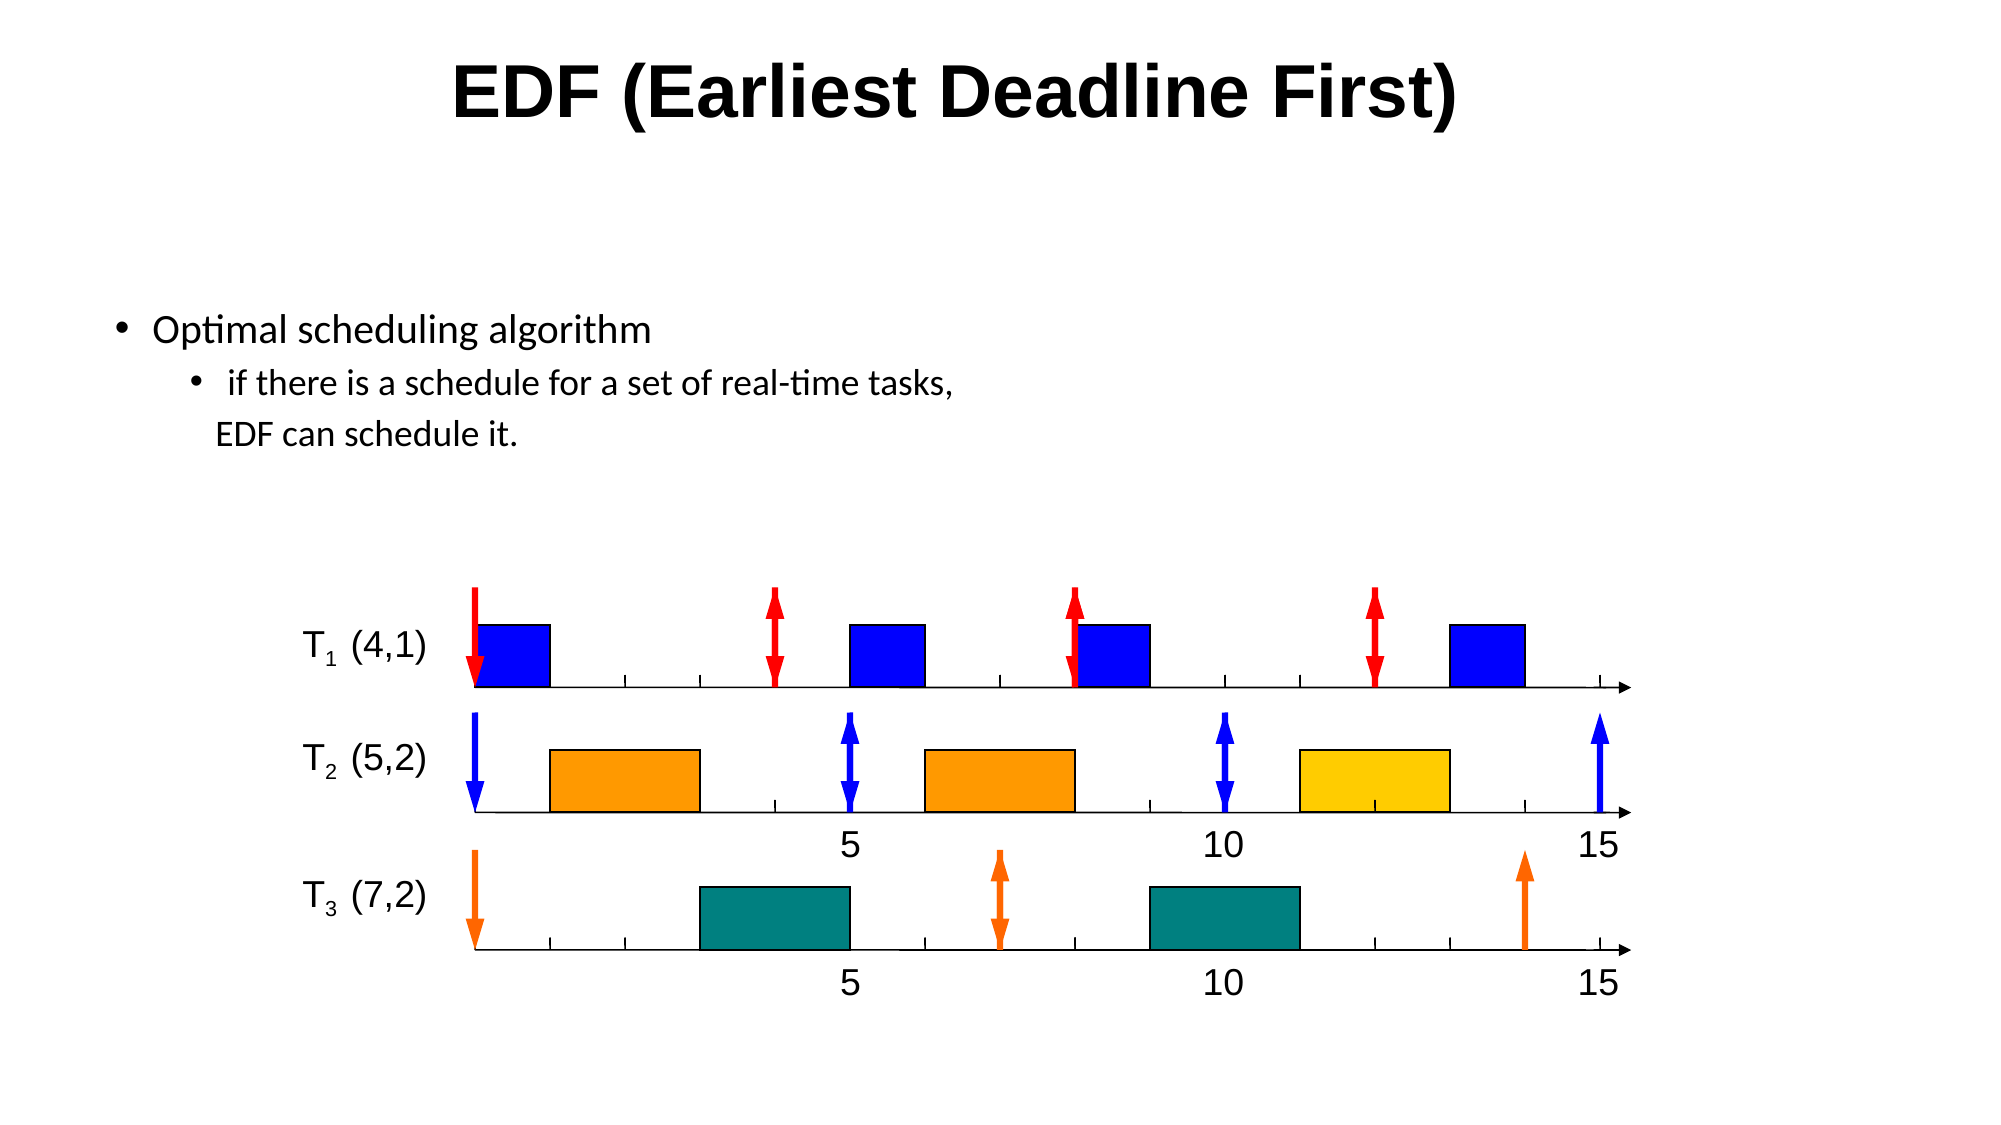

Optimal scheduling algorithm
if there is a schedule for a set of real-time tasks,
   EDF can schedule it.
EDF (Earliest Deadline First)

T1
(4,1)

T2
(5,2)

5
10
15
5
10
15

T3
(7,2)